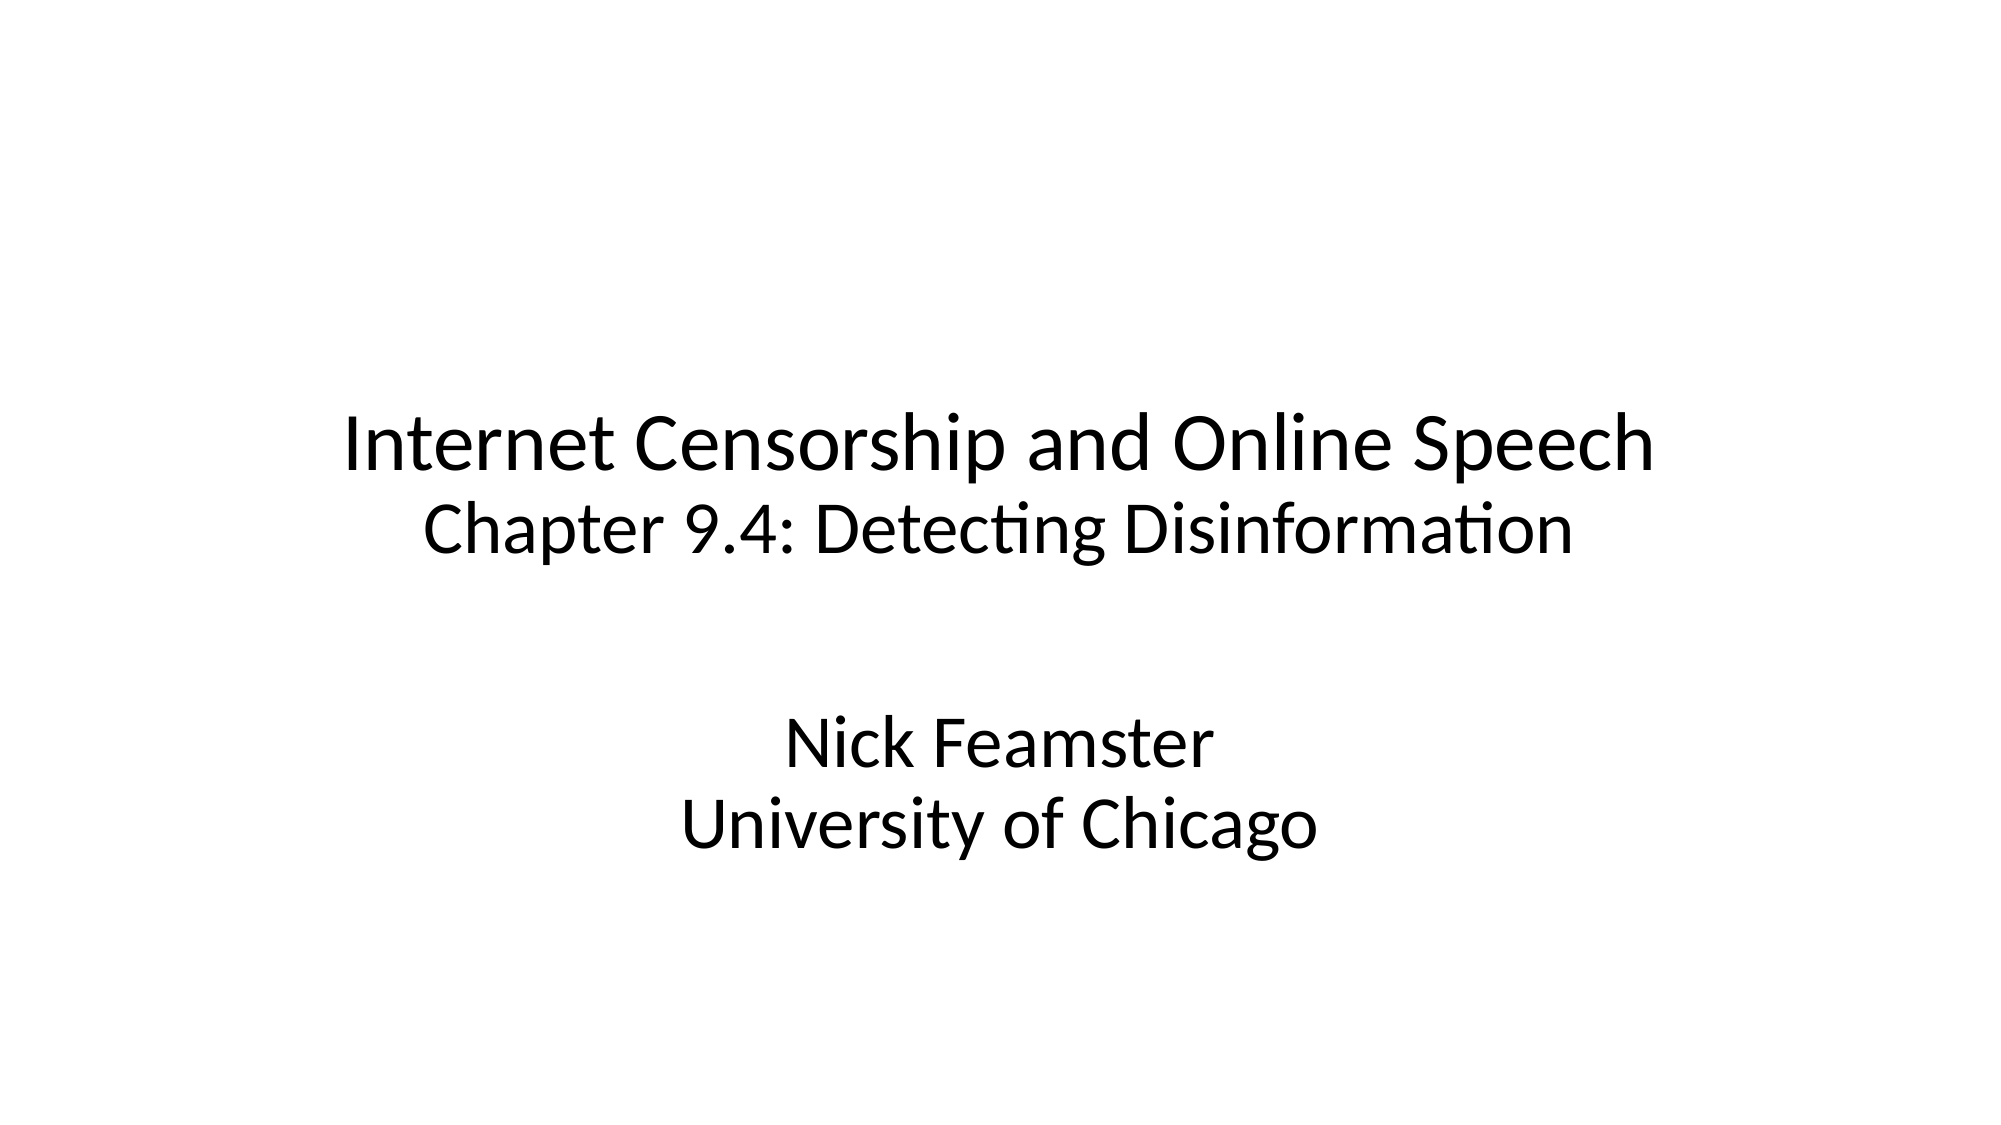

# Internet Censorship and Online Speech Chapter 9.4: Detecting Disinformation
Nick Feamster
University of Chicago